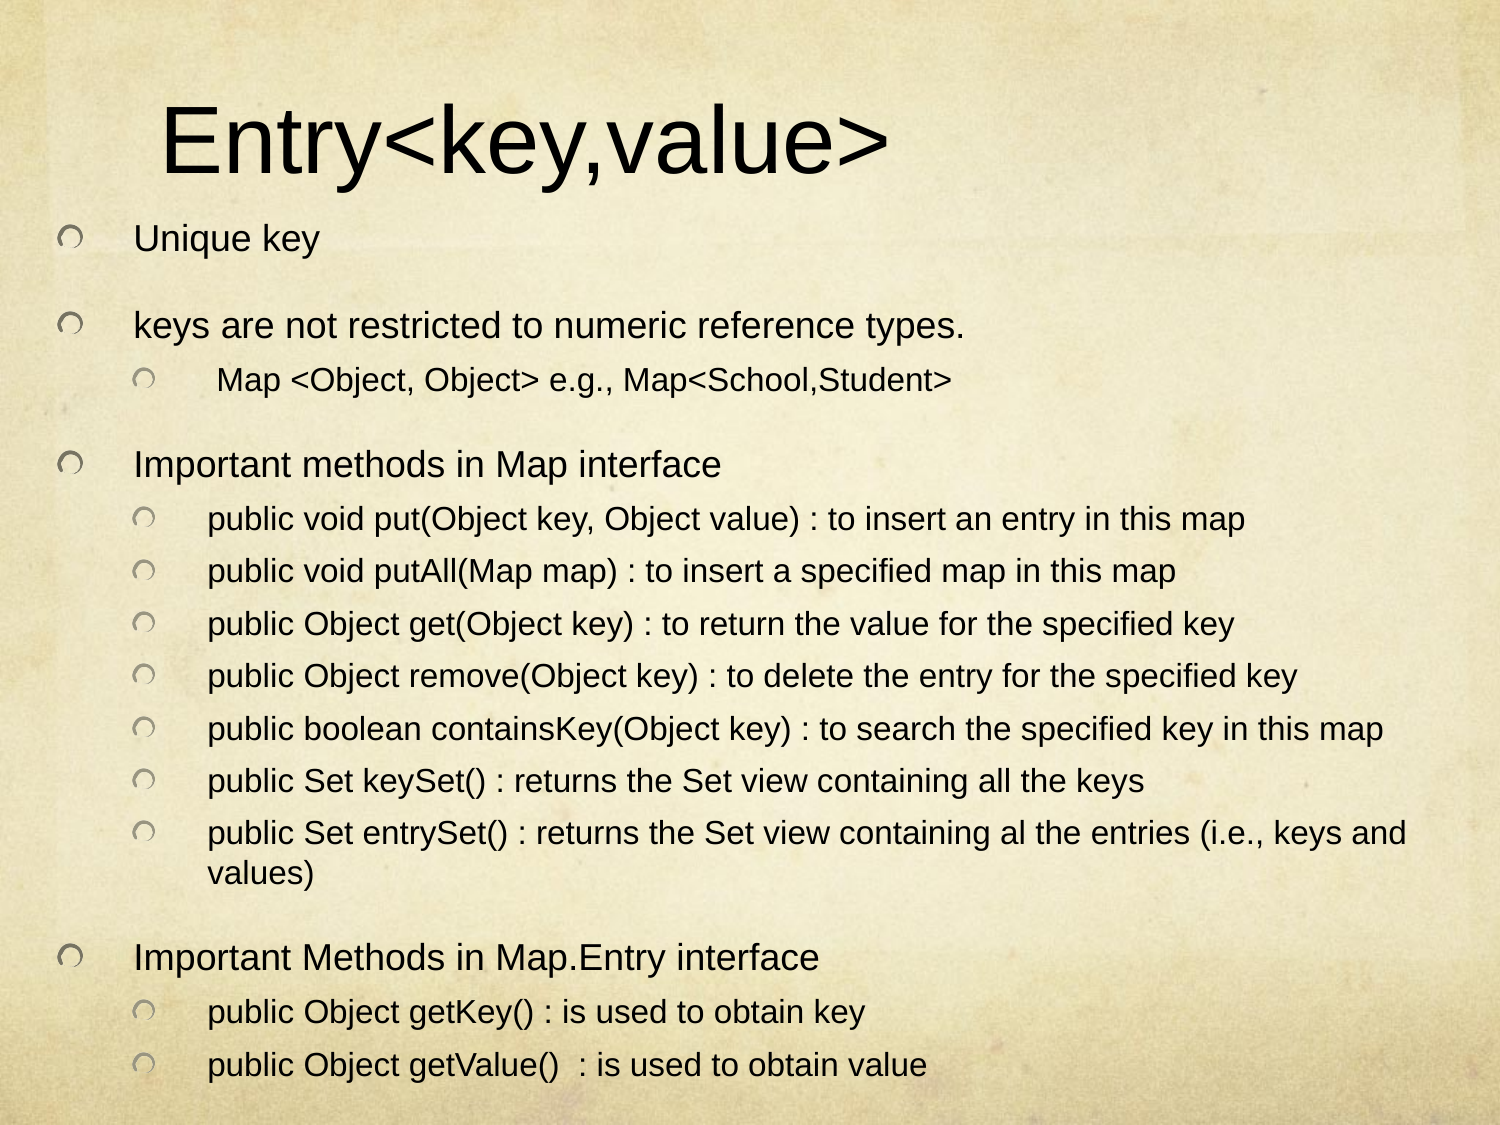

# Entry<key,value>
Unique key
keys are not restricted to numeric reference types.
 Map <Object, Object> e.g., Map<School,Student>
Important methods in Map interface
public void put(Object key, Object value) : to insert an entry in this map
public void putAll(Map map) : to insert a specified map in this map
public Object get(Object key) : to return the value for the specified key
public Object remove(Object key) : to delete the entry for the specified key
public boolean containsKey(Object key) : to search the specified key in this map
public Set keySet() : returns the Set view containing all the keys
public Set entrySet() : returns the Set view containing al the entries (i.e., keys and values)
Important Methods in Map.Entry interface
public Object getKey() : is used to obtain key
public Object getValue()  : is used to obtain value